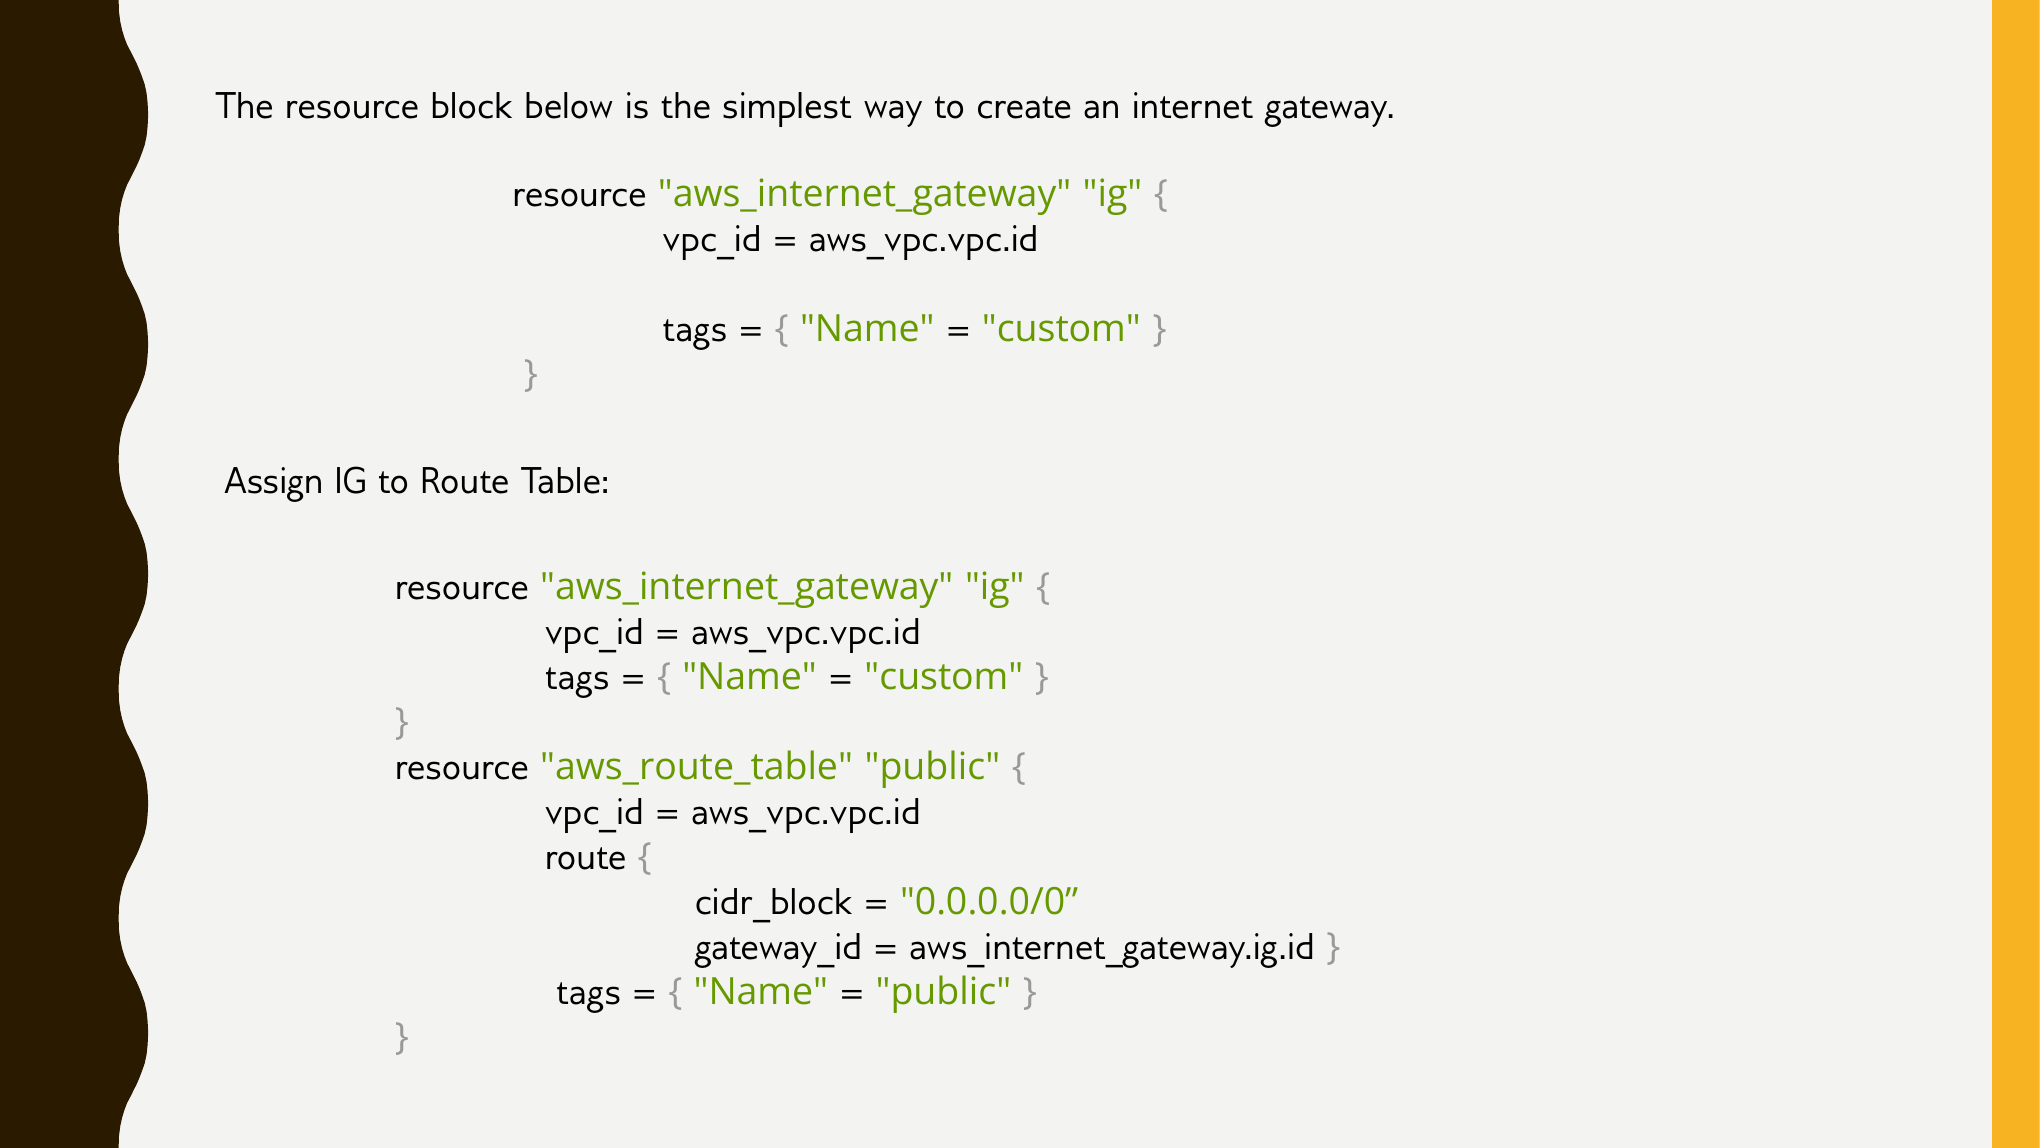

The resource block below is the simplest way to create an internet gateway.
resource "aws_internet_gateway" "ig" {
	vpc_id = aws_vpc.vpc.id

	tags = { "Name" = "custom" }
 }
Assign IG to Route Table:
resource "aws_internet_gateway" "ig" {
	vpc_id = aws_vpc.vpc.id
	tags = { "Name" = "custom" }
}
resource "aws_route_table" "public" {
	vpc_id = aws_vpc.vpc.id
	route {
		cidr_block = "0.0.0.0/0”
		gateway_id = aws_internet_gateway.ig.id }
	 tags = { "Name" = "public" }
}